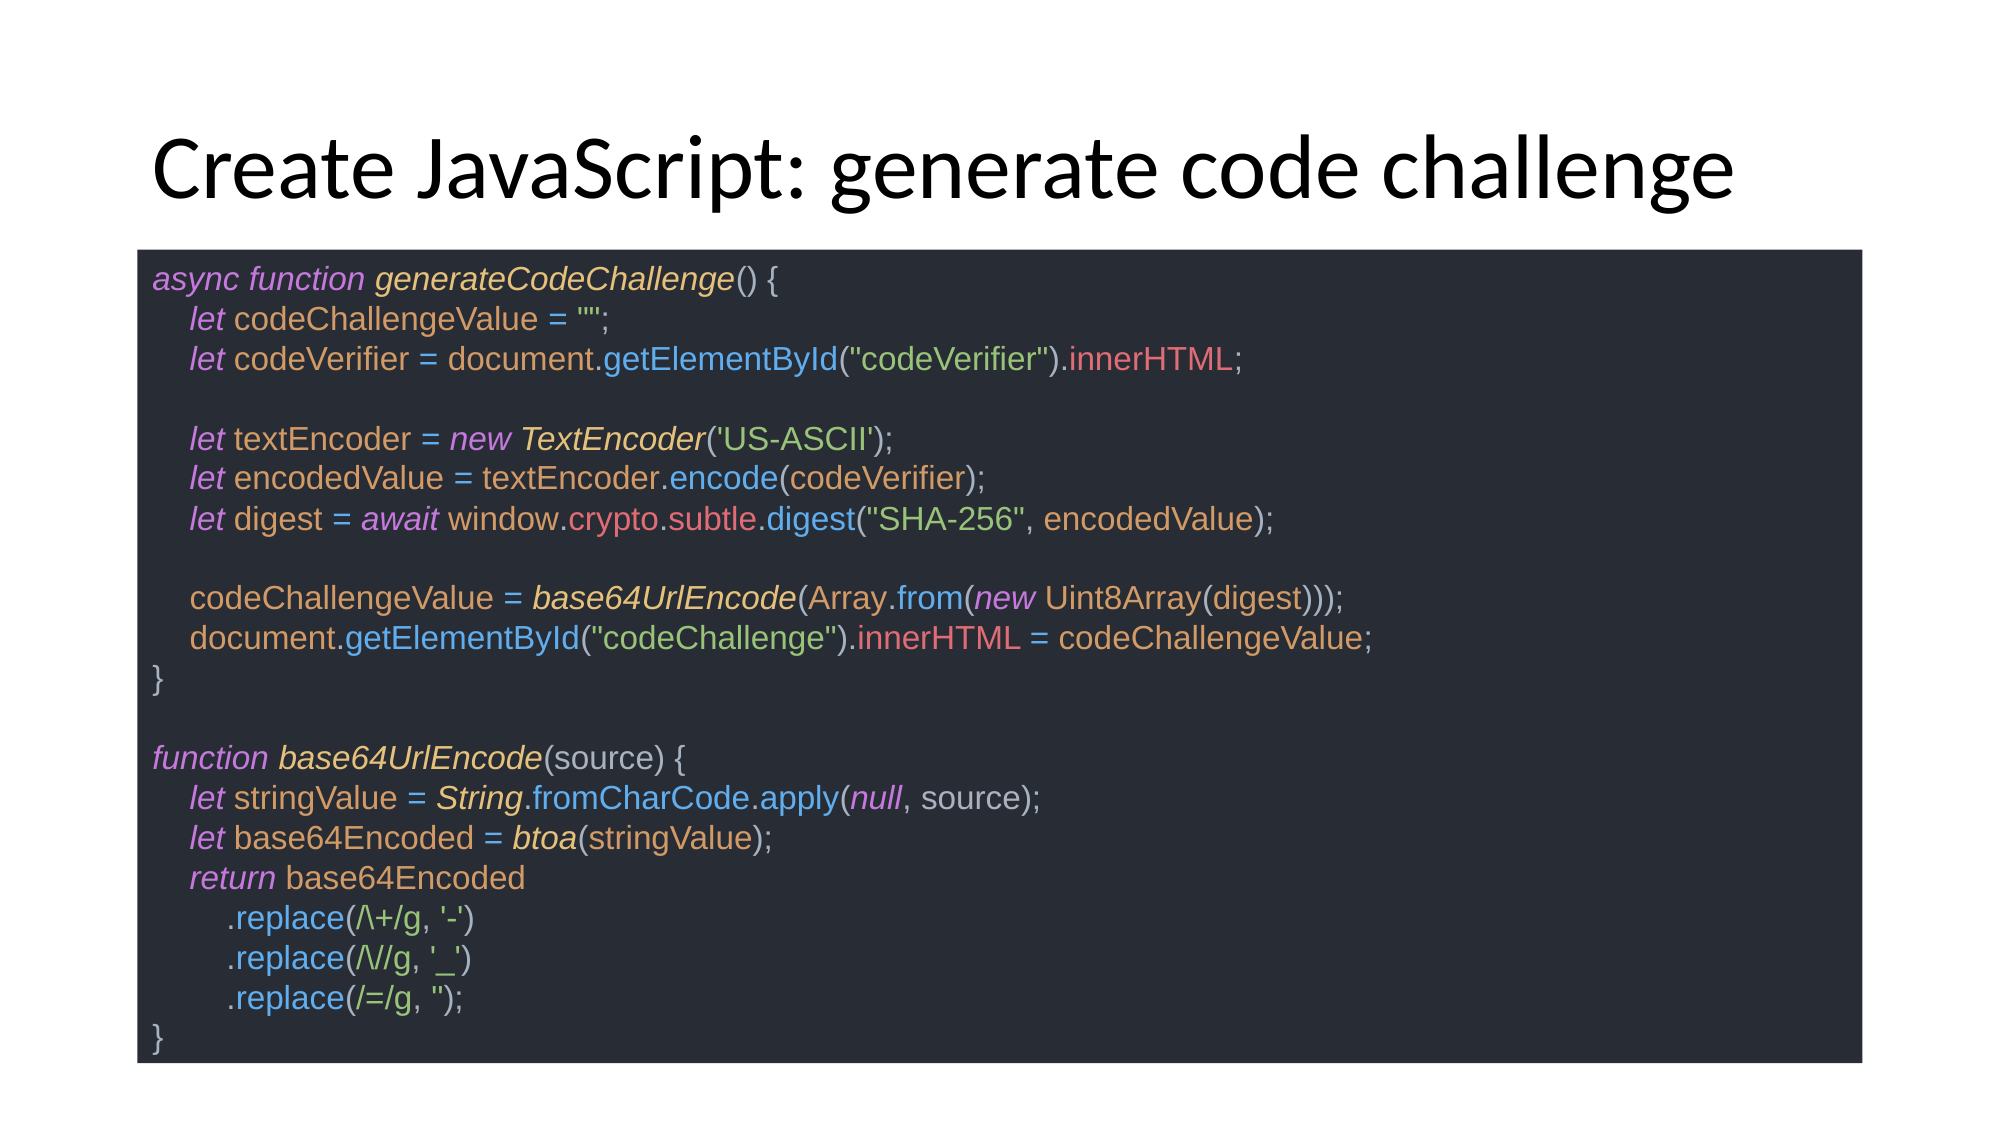

# Create JavaScript: generate code challenge
async function generateCodeChallenge() {
    let codeChallengeValue = "";
    let codeVerifier = document.getElementById("codeVerifier").innerHTML;
    let textEncoder = new TextEncoder('US-ASCII');
    let encodedValue = textEncoder.encode(codeVerifier);
    let digest = await window.crypto.subtle.digest("SHA-256", encodedValue);
    codeChallengeValue = base64UrlEncode(Array.from(new Uint8Array(digest)));
    document.getElementById("codeChallenge").innerHTML = codeChallengeValue;
}
function base64UrlEncode(source) {
    let stringValue = String.fromCharCode.apply(null, source);
    let base64Encoded = btoa(stringValue);
    return base64Encoded
        .replace(/\+/g, '-')
        .replace(/\//g, '_')
        .replace(/=/g, '');
}